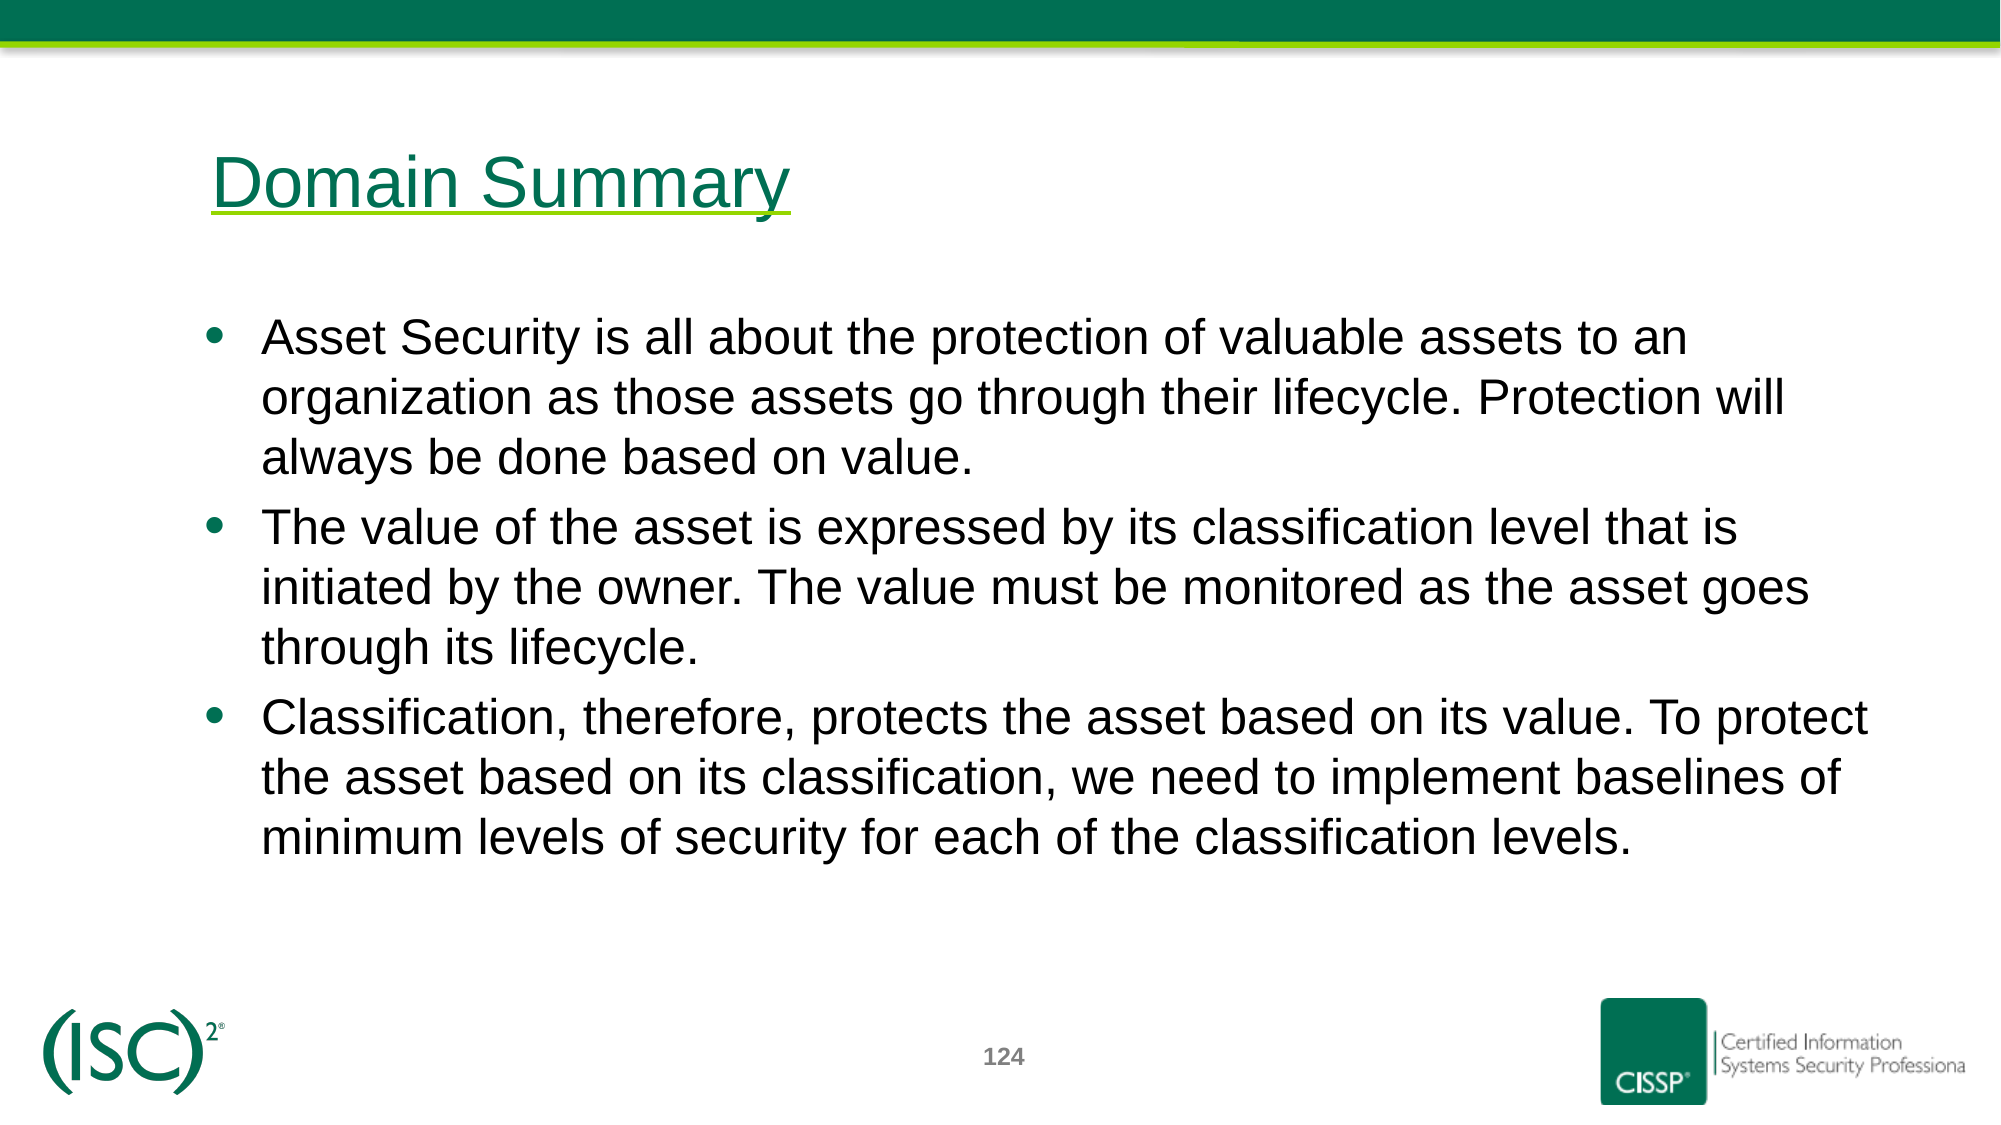

# Domain Summary
Asset Security is all about the protection of valuable assets to an organization as those assets go through their lifecycle. Protection will always be done based on value.
The value of the asset is expressed by its classification level that is initiated by the owner. The value must be monitored as the asset goes through its lifecycle.
Classification, therefore, protects the asset based on its value. To protect the asset based on its classification, we need to implement baselines of minimum levels of security for each of the classification levels.